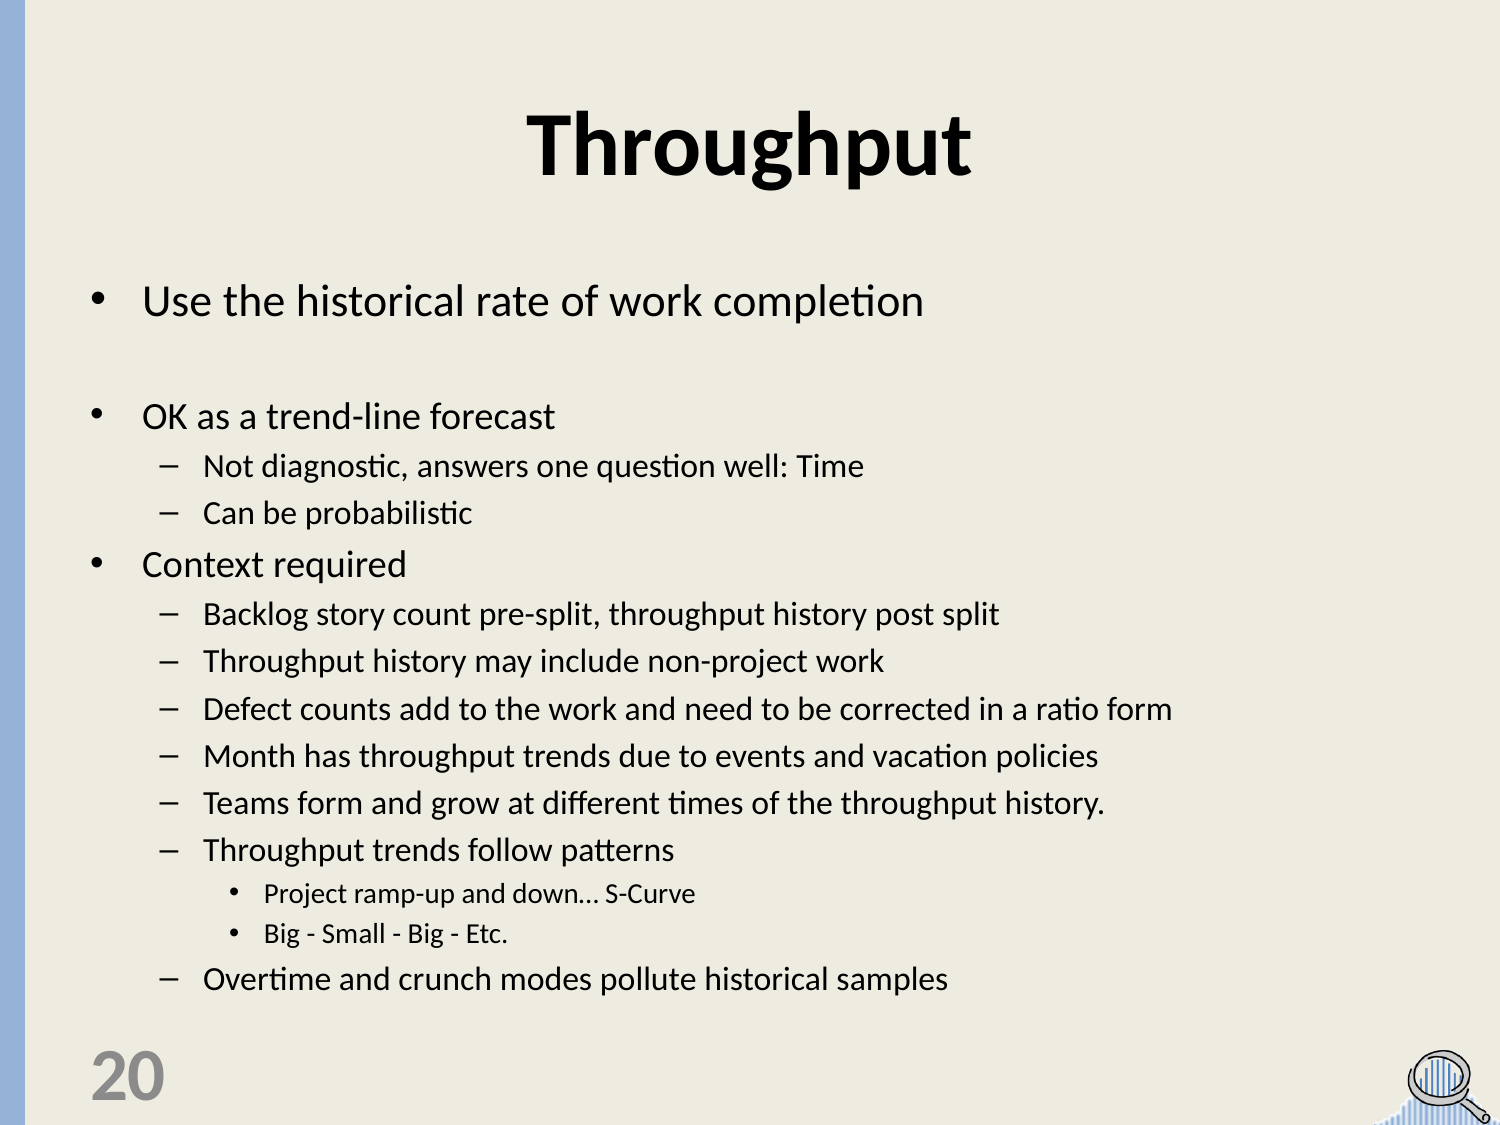

# Throughput
Use the historical rate of work completion

OK as a trend-line forecast
Not diagnostic, answers one question well: Time
Can be probabilistic
Context required
Backlog story count pre-split, throughput history post split
Throughput history may include non-project work
Defect counts add to the work and need to be corrected in a ratio form
Month has throughput trends due to events and vacation policies
Teams form and grow at different times of the throughput history.
Throughput trends follow patterns
Project ramp-up and down… S-Curve
Big - Small - Big - Etc.
Overtime and crunch modes pollute historical samples

20